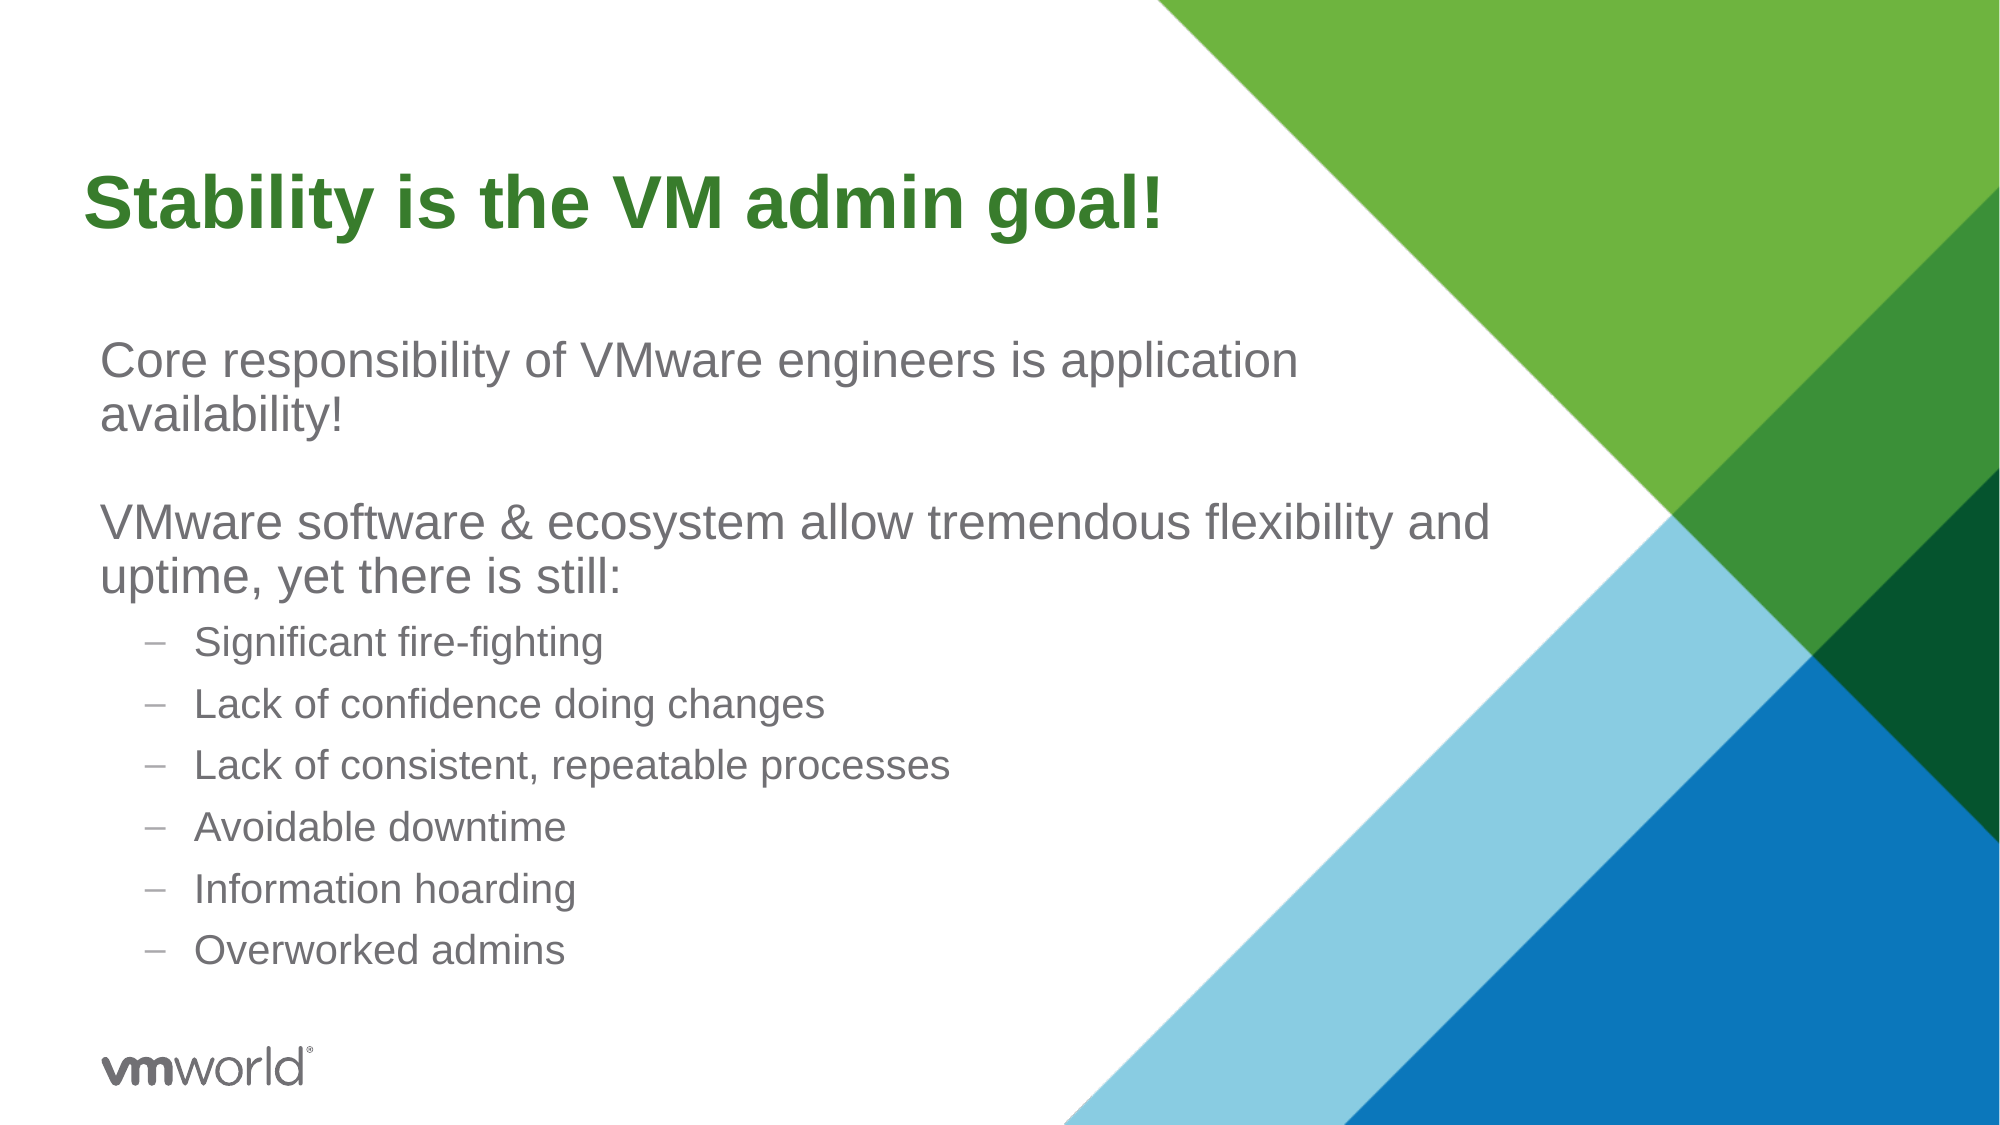

# Stability is the VM admin goal!
Core responsibility of VMware engineers is application availability!

VMware software & ecosystem allow tremendous flexibility and uptime, yet there is still:
 Significant fire-fighting
 Lack of confidence doing changes
 Lack of consistent, repeatable processes
 Avoidable downtime
 Information hoarding
 Overworked admins